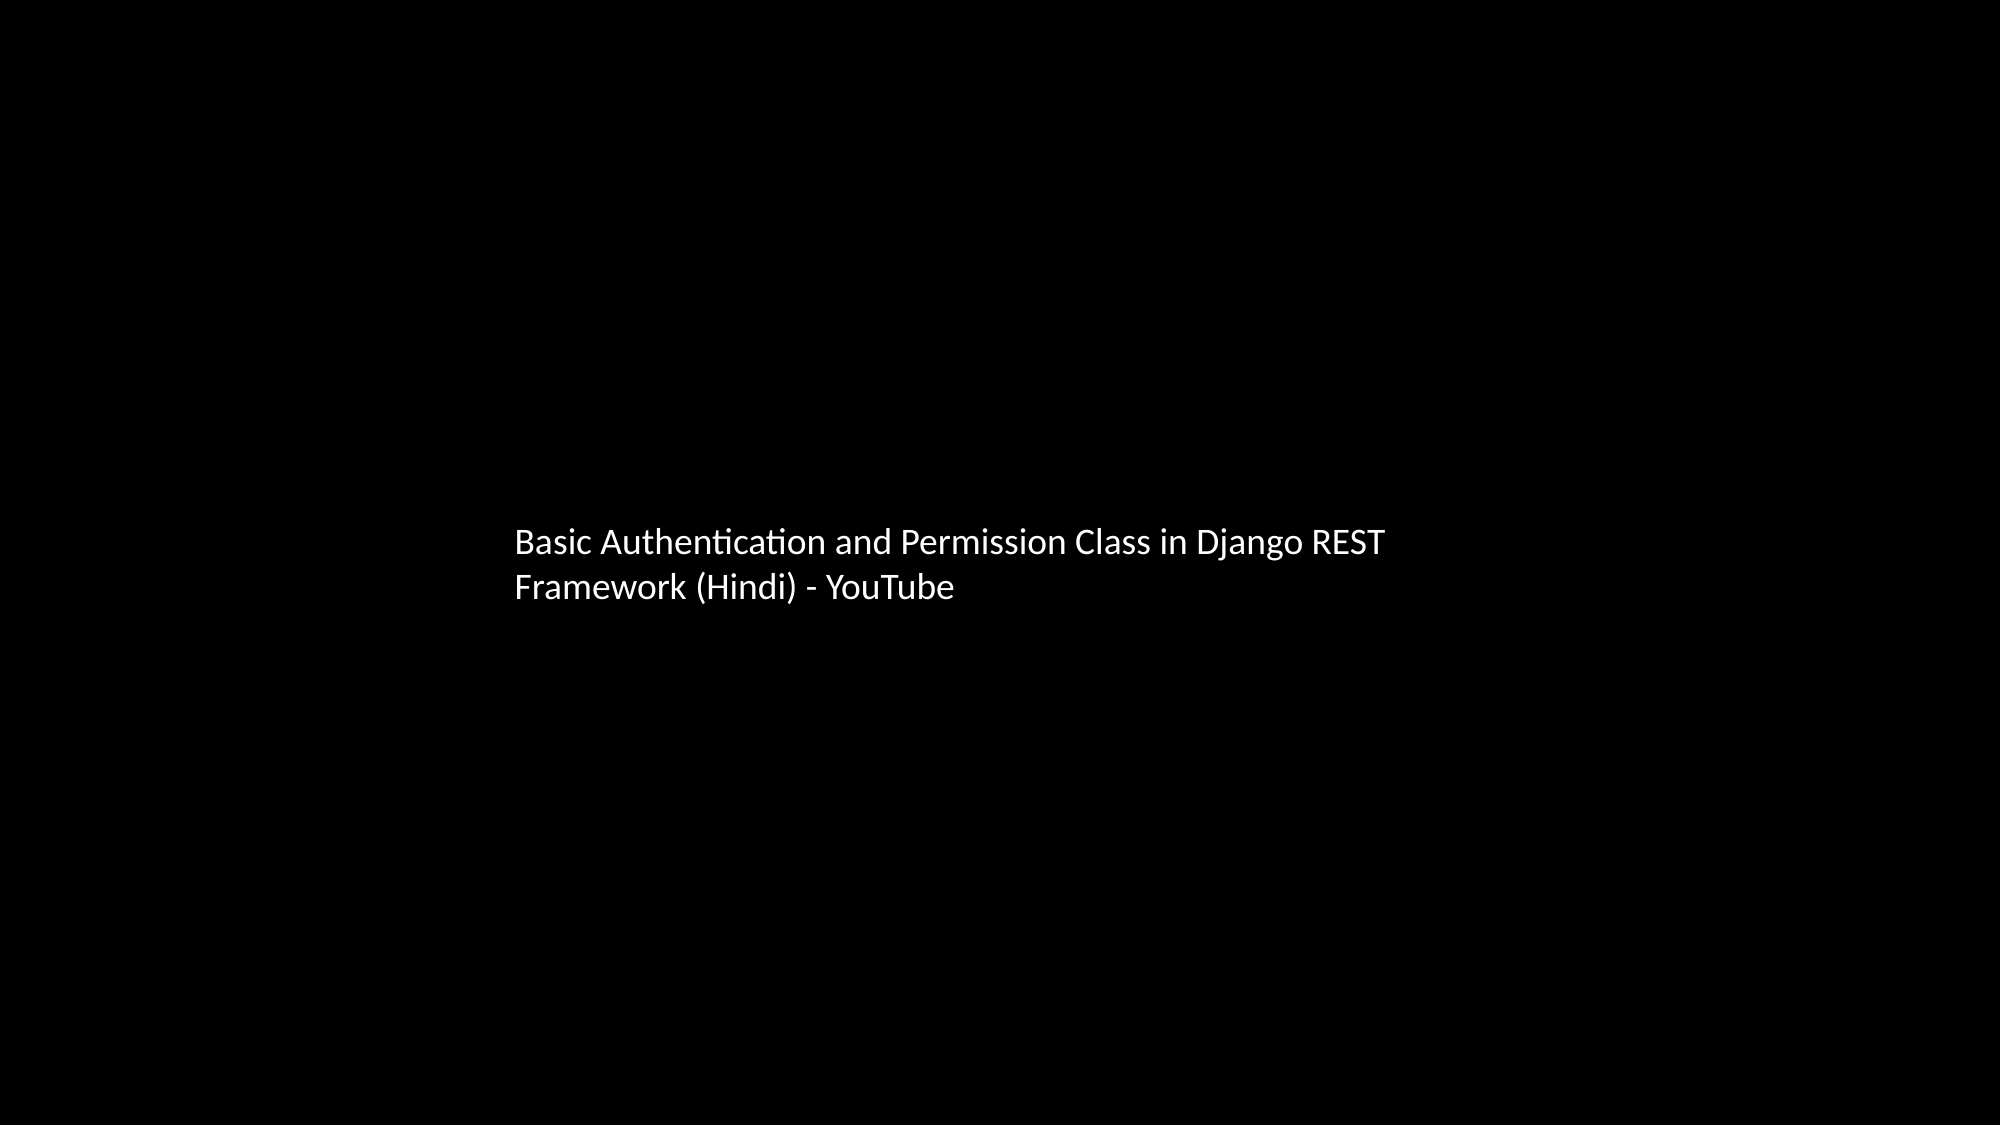

Basic Authentication and Permission Class in Django REST Framework (Hindi) - YouTube